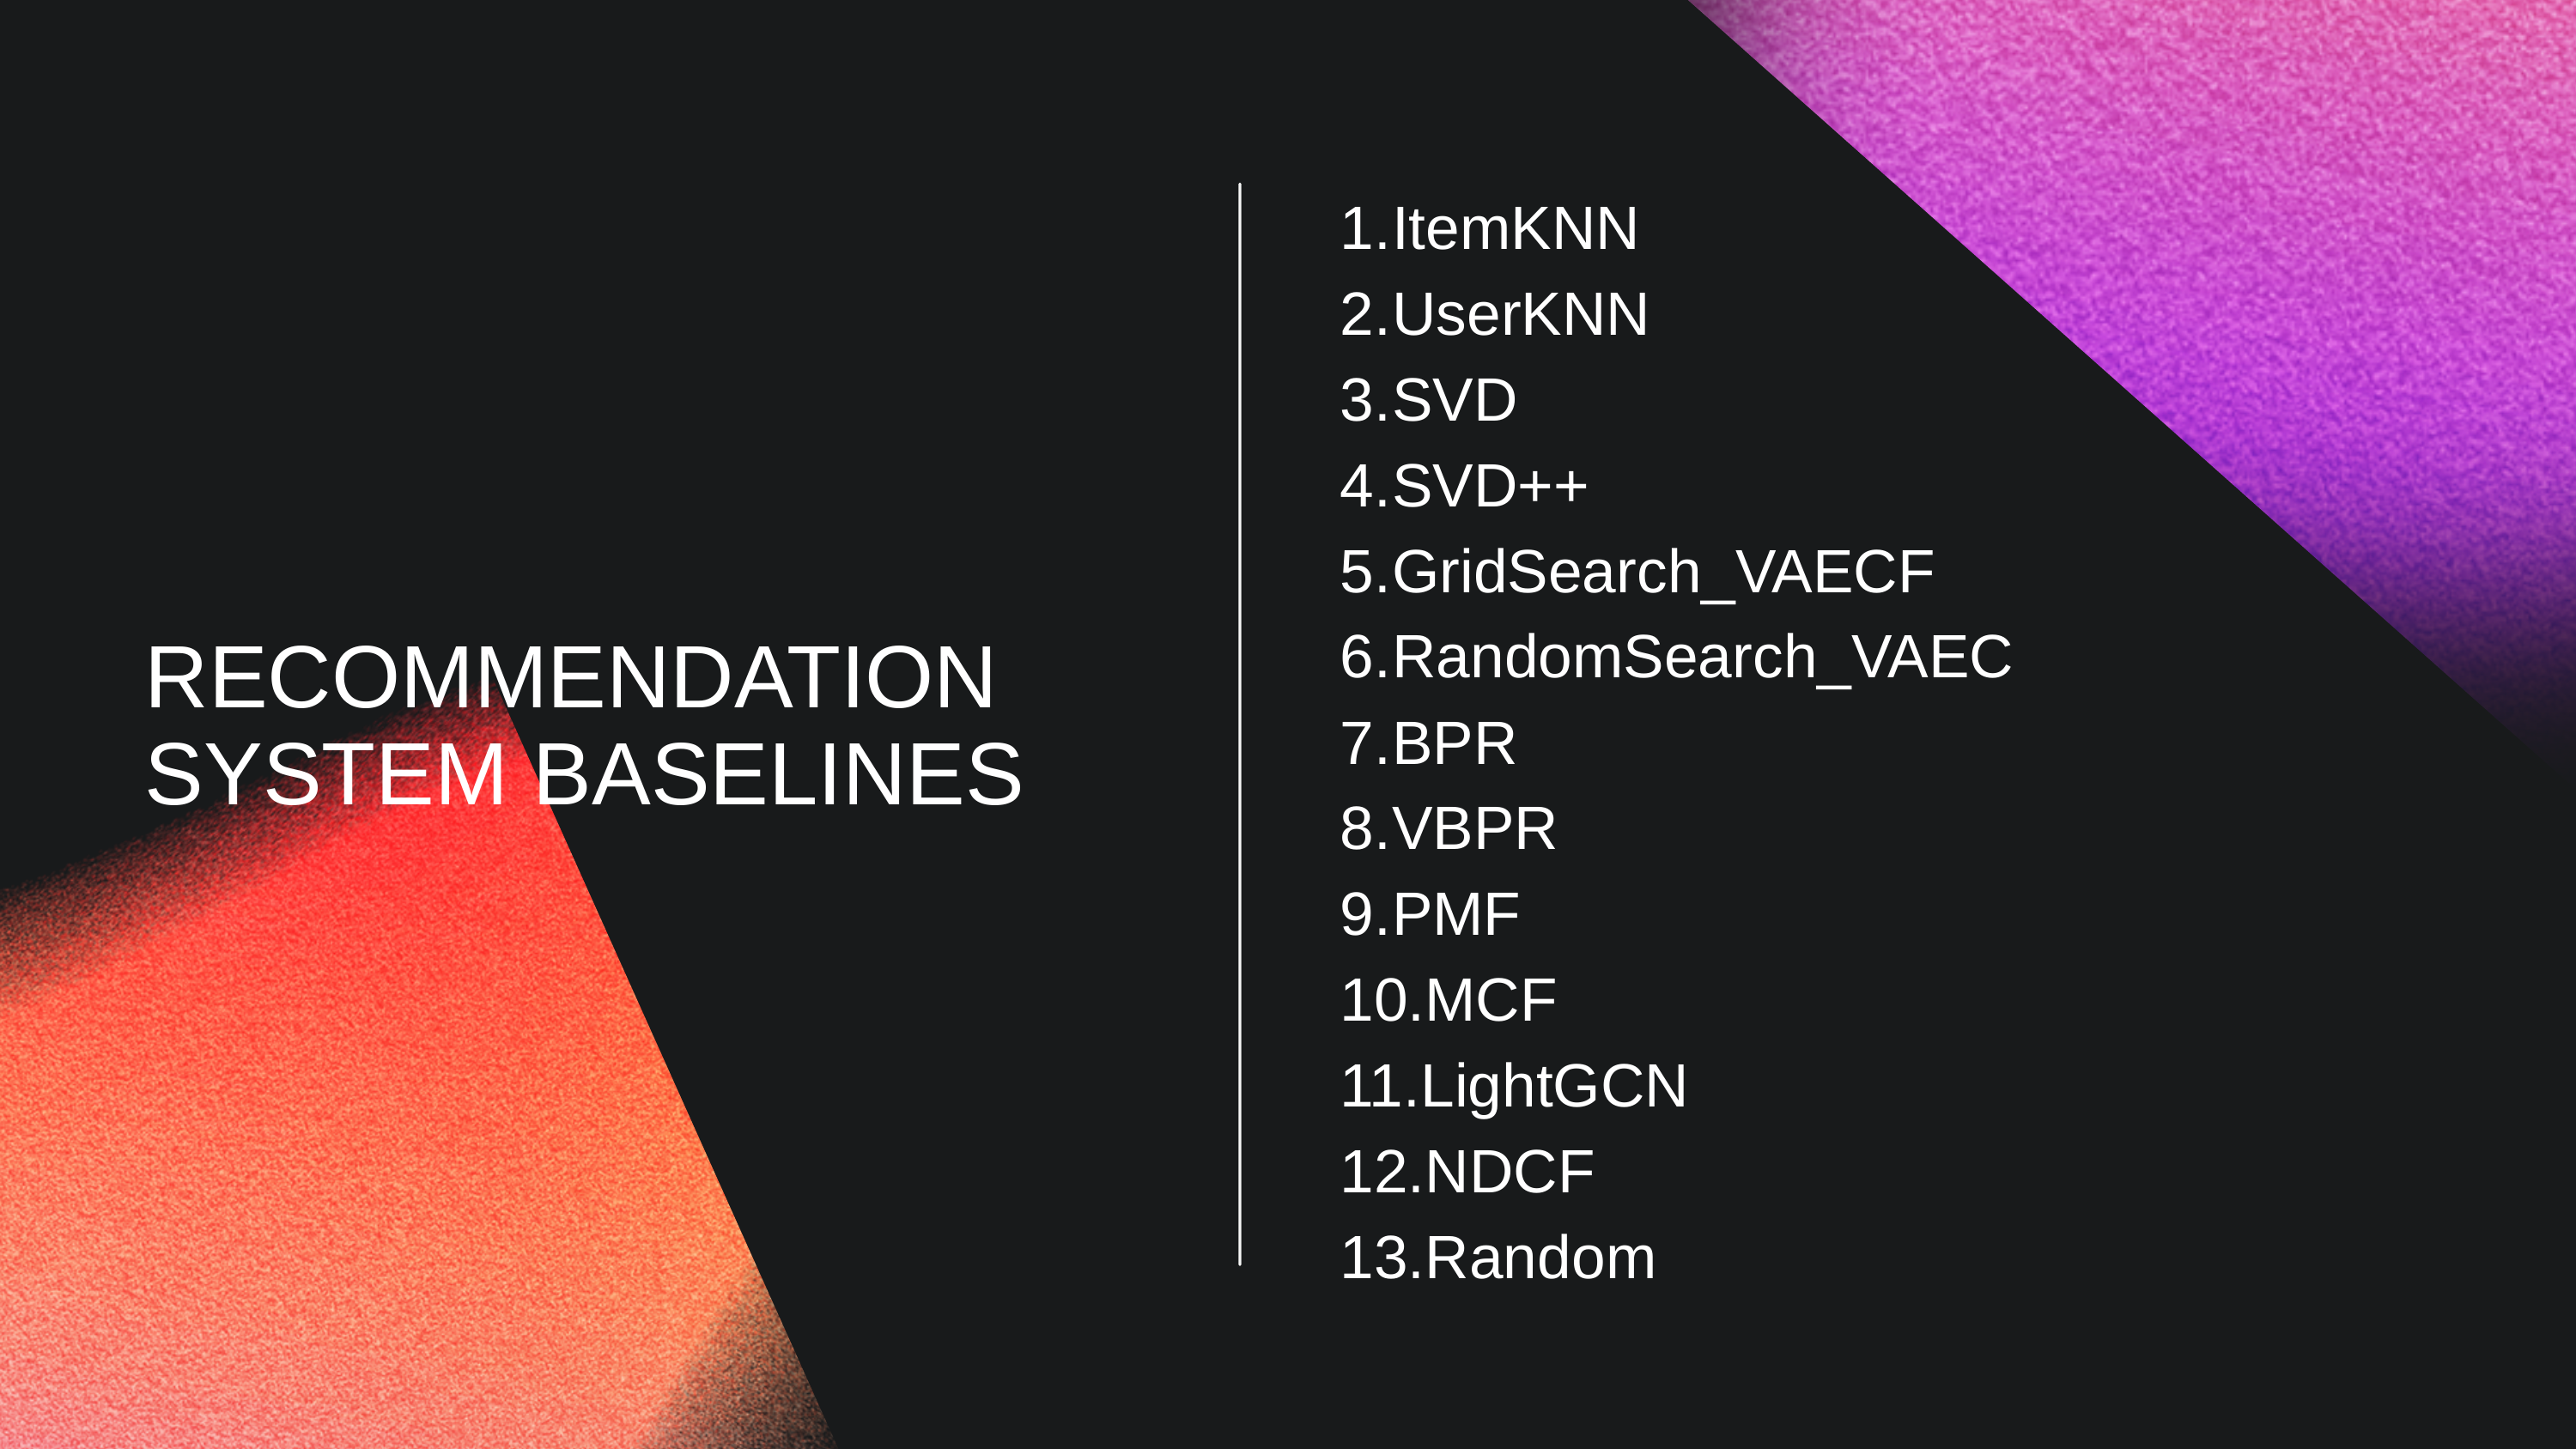

ItemKNN
UserKNN
SVD
SVD++
GridSearch_VAECF
RandomSearch_VAEC
BPR
VBPR
PMF
MCF
LightGCN
NDCF
Random

RECOMMENDATION SYSTEM BASELINES